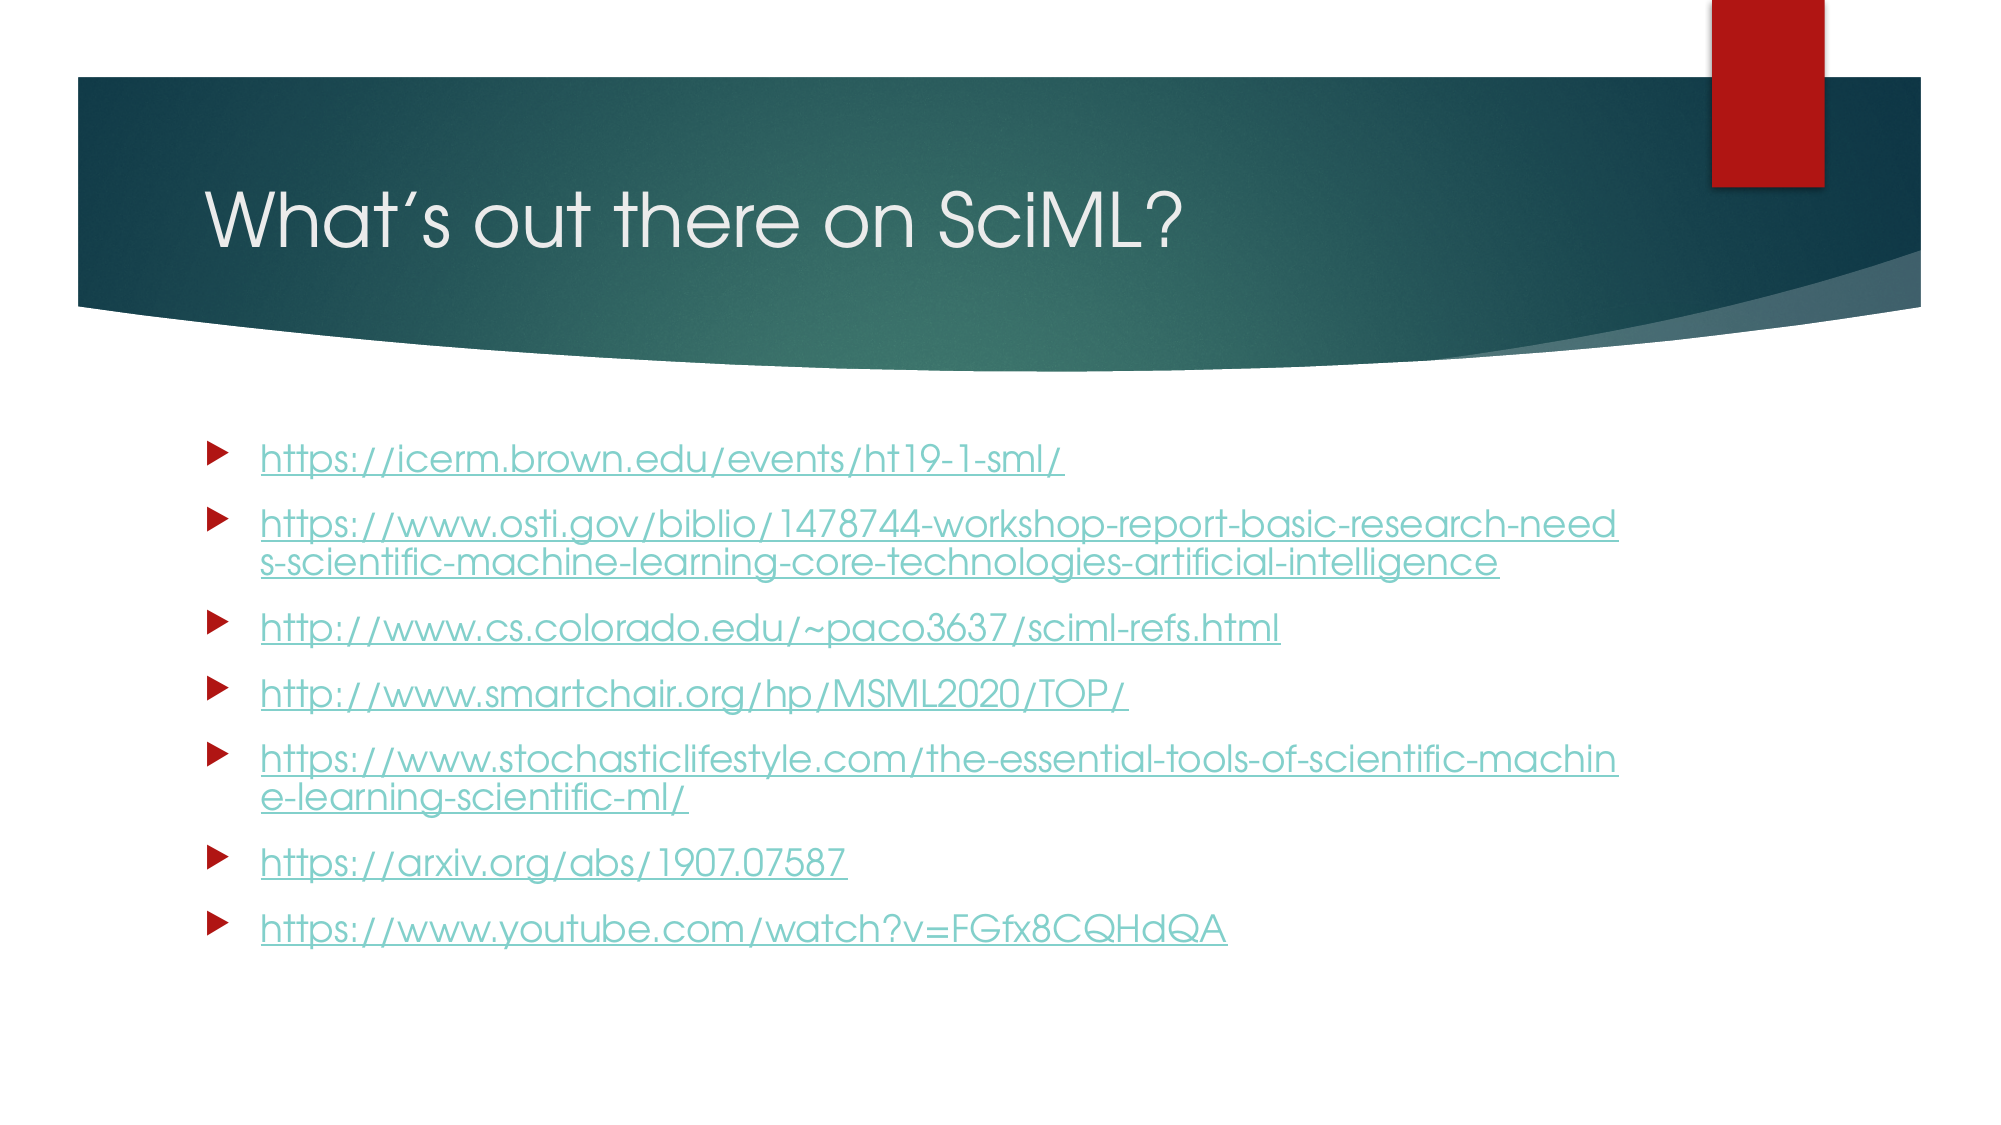

# What’s out there on SciML?
https://icerm.brown.edu/events/ht19-1-sml/
https://www.osti.gov/biblio/1478744-workshop-report-basic-research-needs-scientific-machine-learning-core-technologies-artificial-intelligence
http://www.cs.colorado.edu/~paco3637/sciml-refs.html
http://www.smartchair.org/hp/MSML2020/TOP/
https://www.stochasticlifestyle.com/the-essential-tools-of-scientific-machine-learning-scientific-ml/
https://arxiv.org/abs/1907.07587
https://www.youtube.com/watch?v=FGfx8CQHdQA